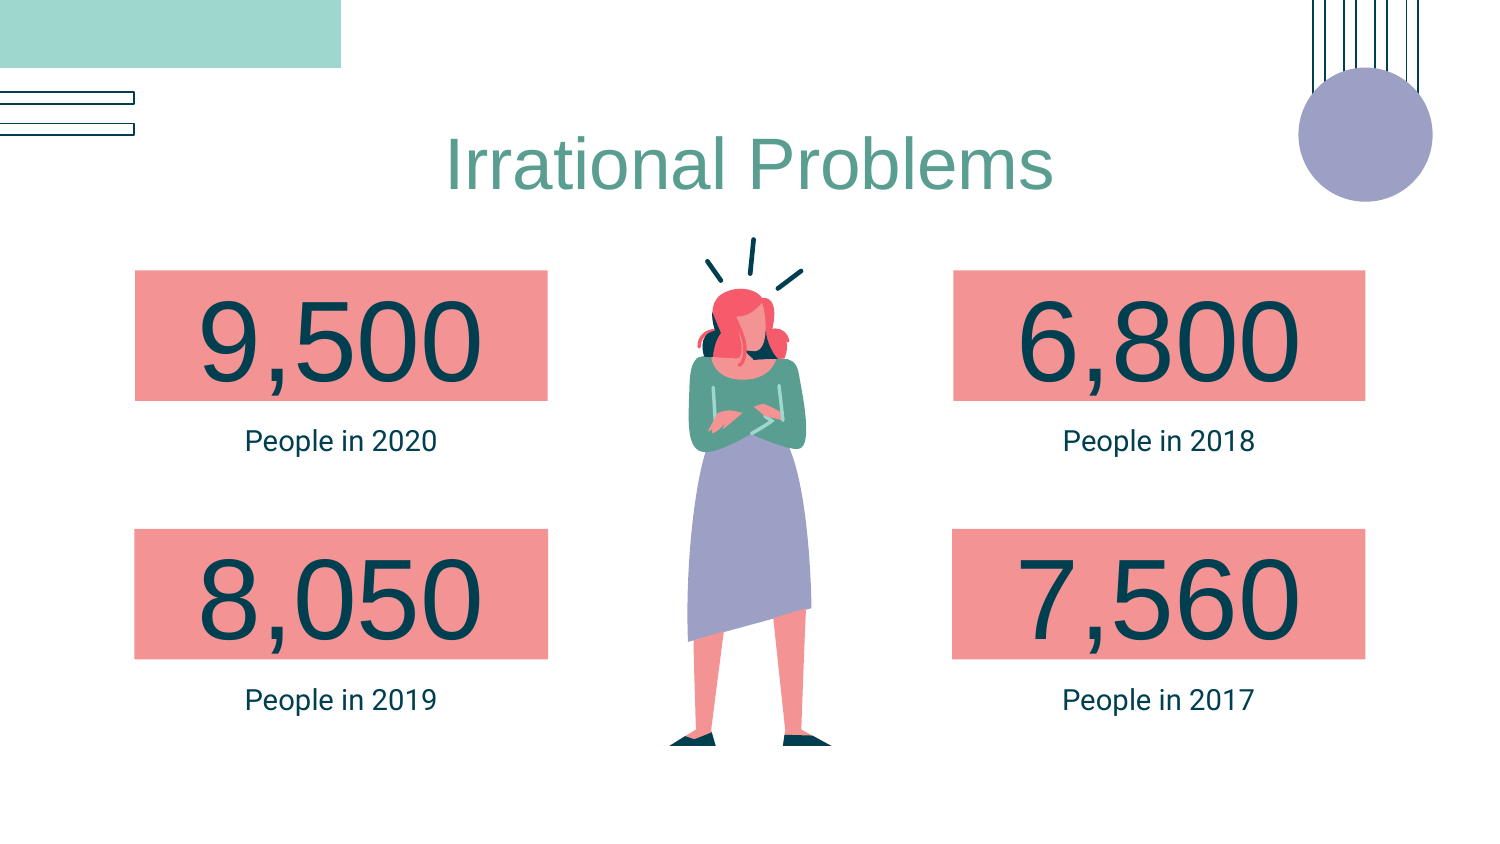

Irrational Problems

9,500
# 6,800
People in 2020
People in 2018
7,560
8,050
People in 2019
People in 2017